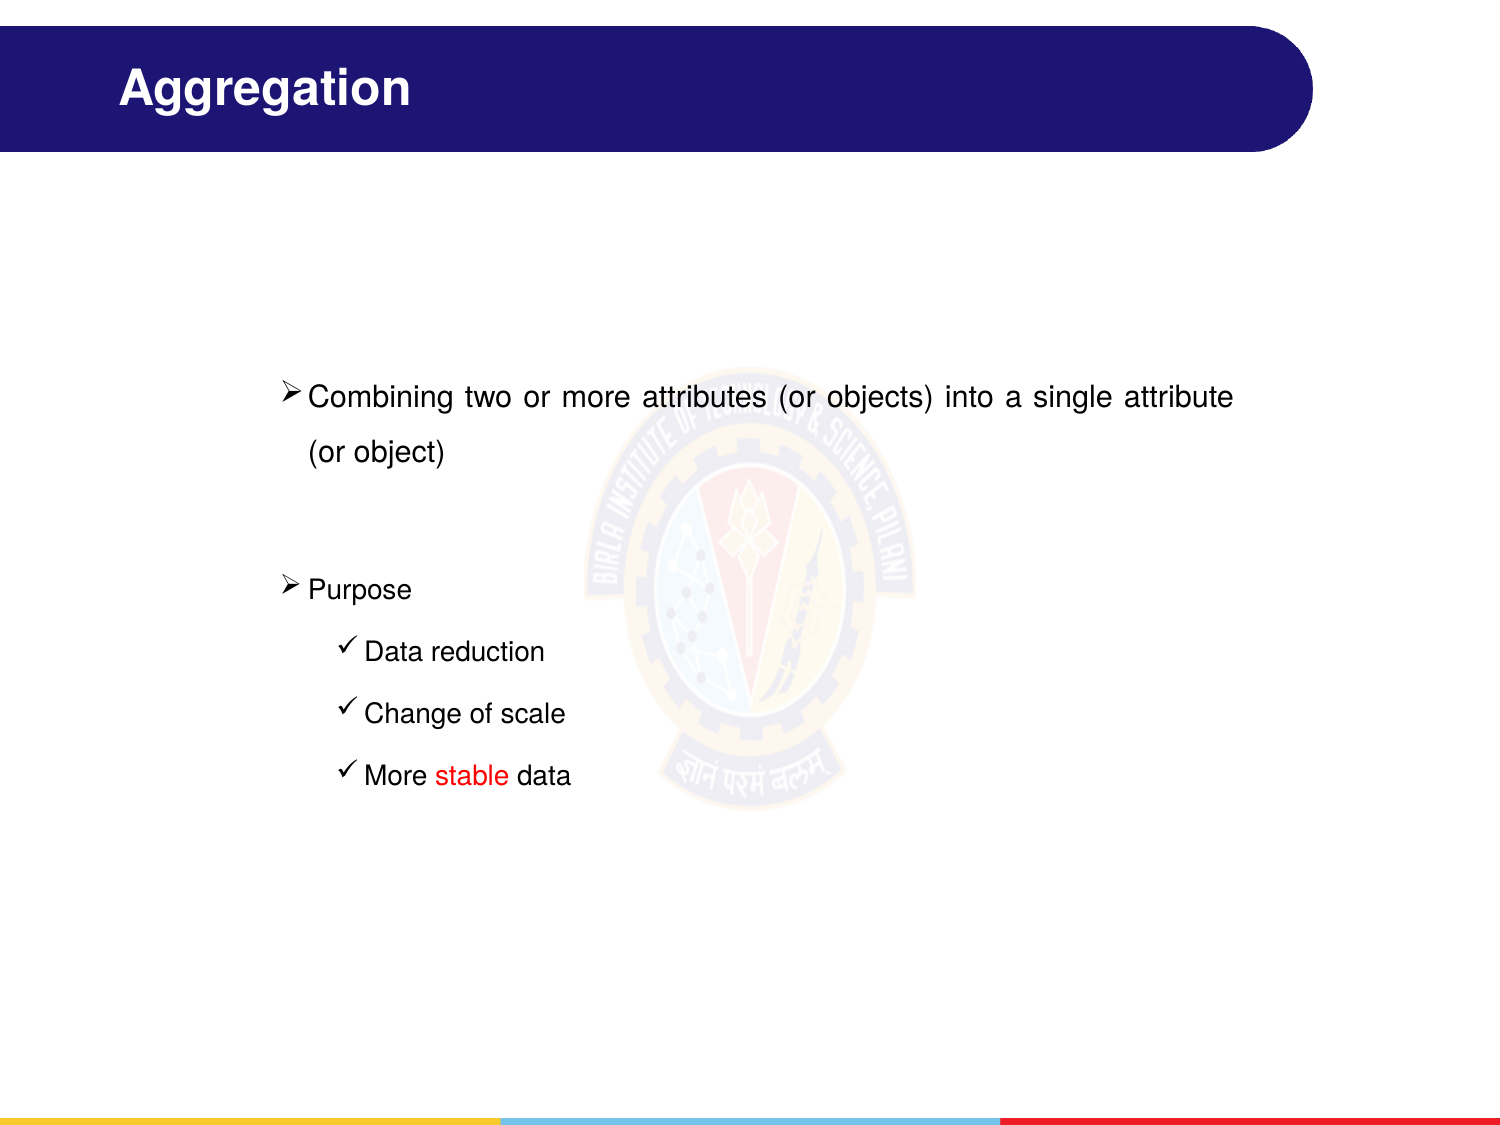

# Aggregation
Combining two or more attributes (or objects) into a single attribute (or object)

Purpose
Data reduction
Change of scale
More stable data